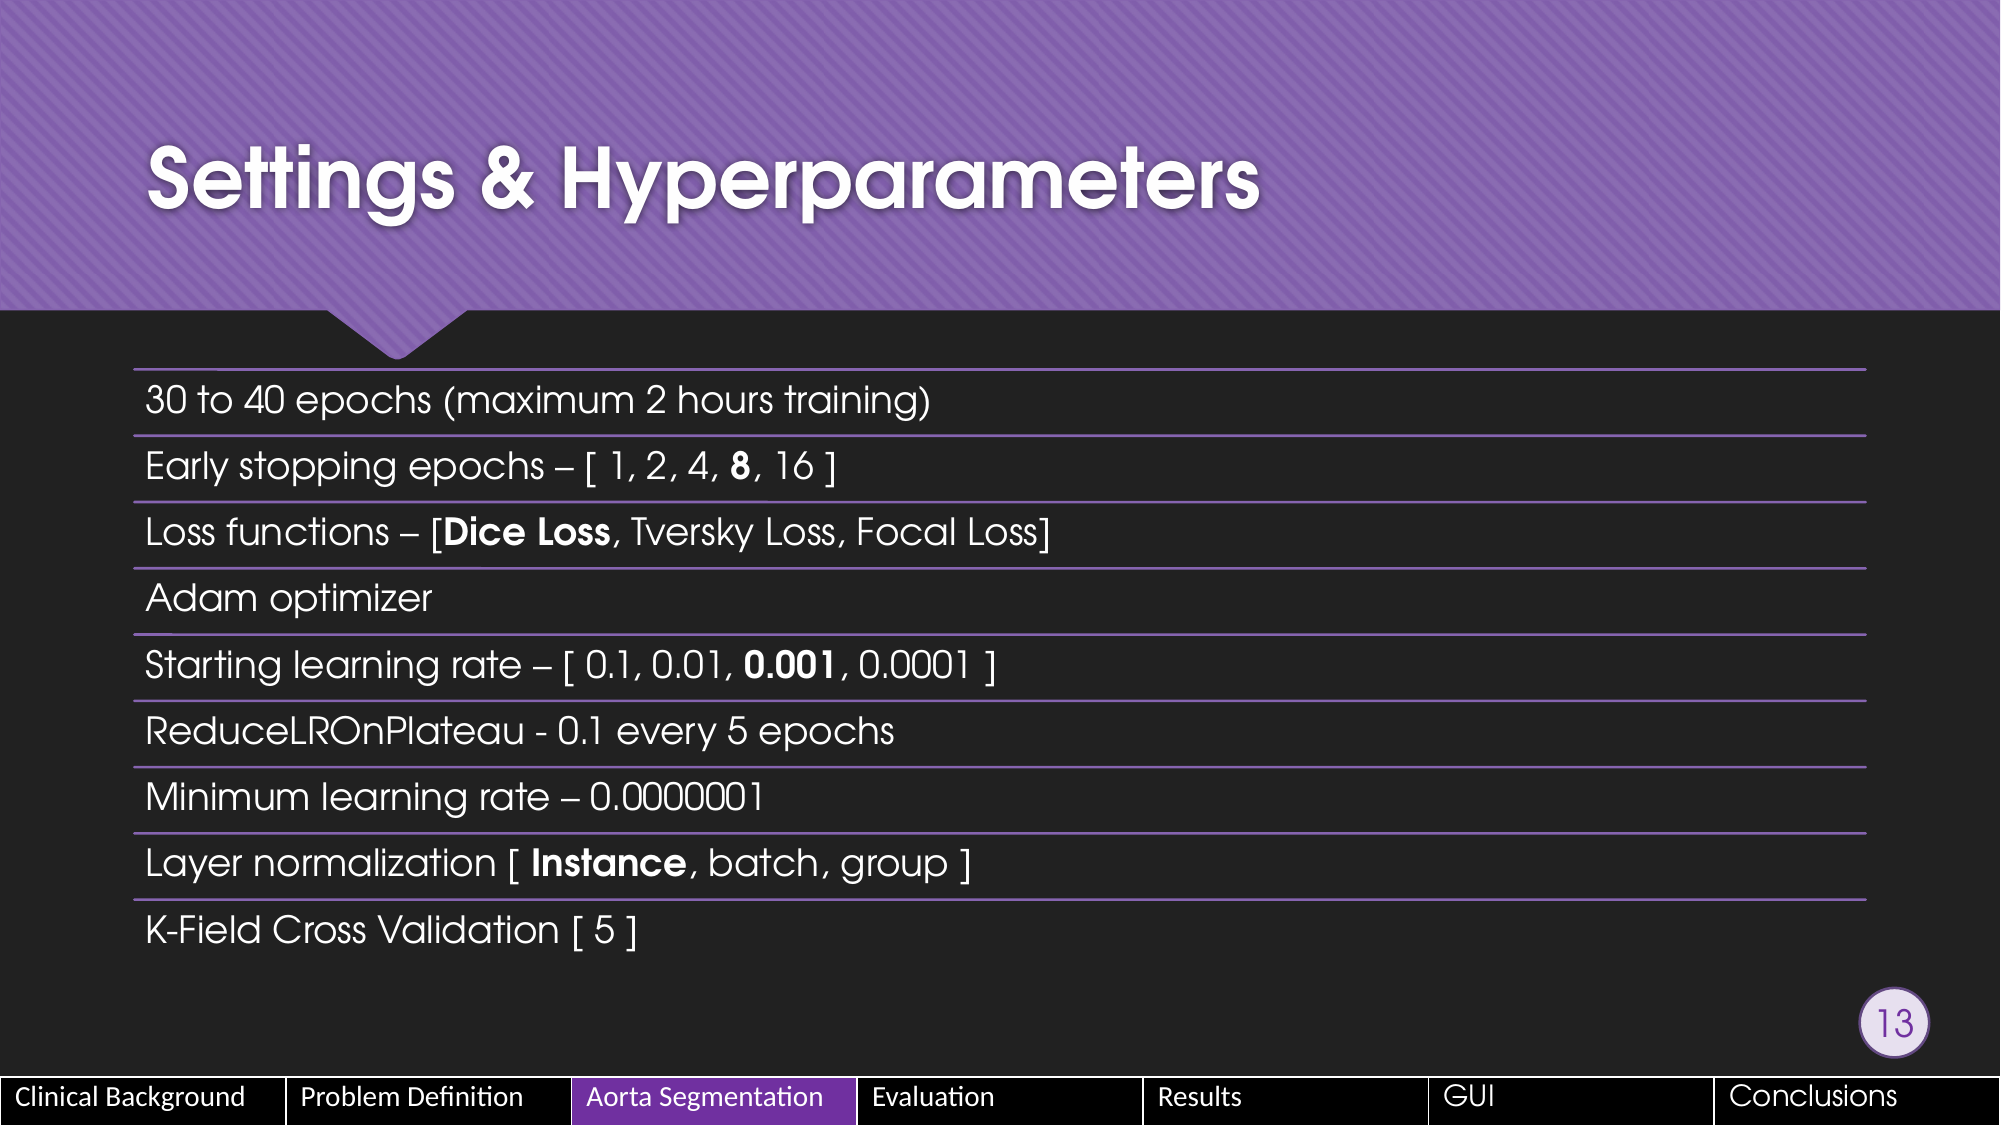

# Settings & Hyperparameters
30 to 40 epochs (maximum 2 hours training)
Early stopping epochs – [ 1, 2, 4, 8, 16 ]
Loss functions – [Dice Loss, Tversky Loss, Focal Loss]
Adam optimizer
Starting learning rate – [ 0.1, 0.01, 0.001, 0.0001 ]
ReduceLROnPlateau - 0.1 every 5 epochs
Minimum learning rate – 0.0000001
Layer normalization [ Instance, batch, group ]
K-Field Cross Validation [ 5 ]
17
13
| Clinical Background | Problem Definition | Aorta Segmentation | Evaluation | Results | GUI | Conclusions |
| --- | --- | --- | --- | --- | --- | --- |